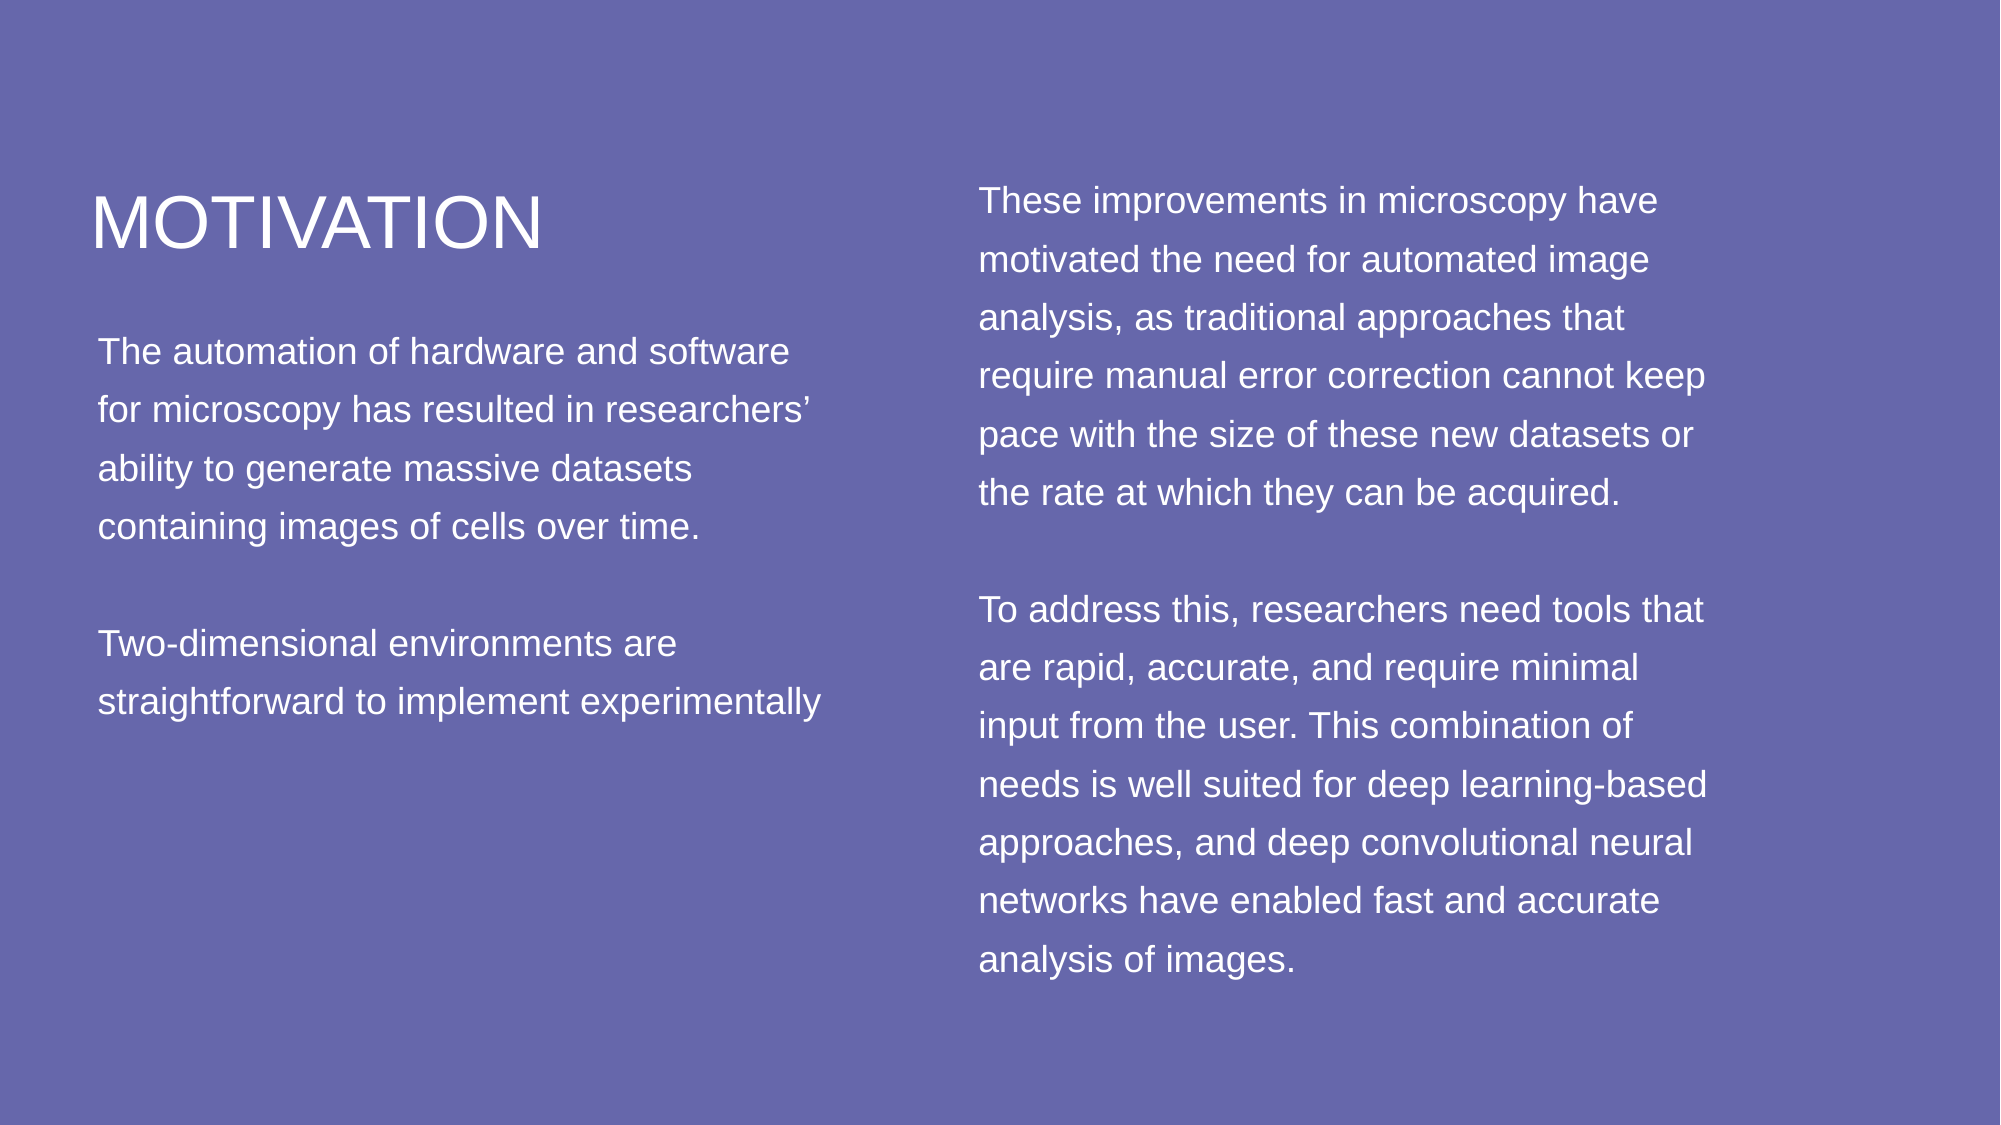

# Motivation
These improvements in microscopy have motivated the need for automated image analysis, as traditional approaches that require manual error correction cannot keep pace with the size of these new datasets or the rate at which they can be acquired.

To address this, researchers need tools that are rapid, accurate, and require minimal input from the user. This combination of needs is well suited for deep learning-based approaches, and deep convolutional neural networks have enabled fast and accurate analysis of images.
The automation of hardware and software for microscopy has resulted in researchers’ ability to generate massive datasets containing images of cells over time.

Two-dimensional environments are straightforward to implement experimentally